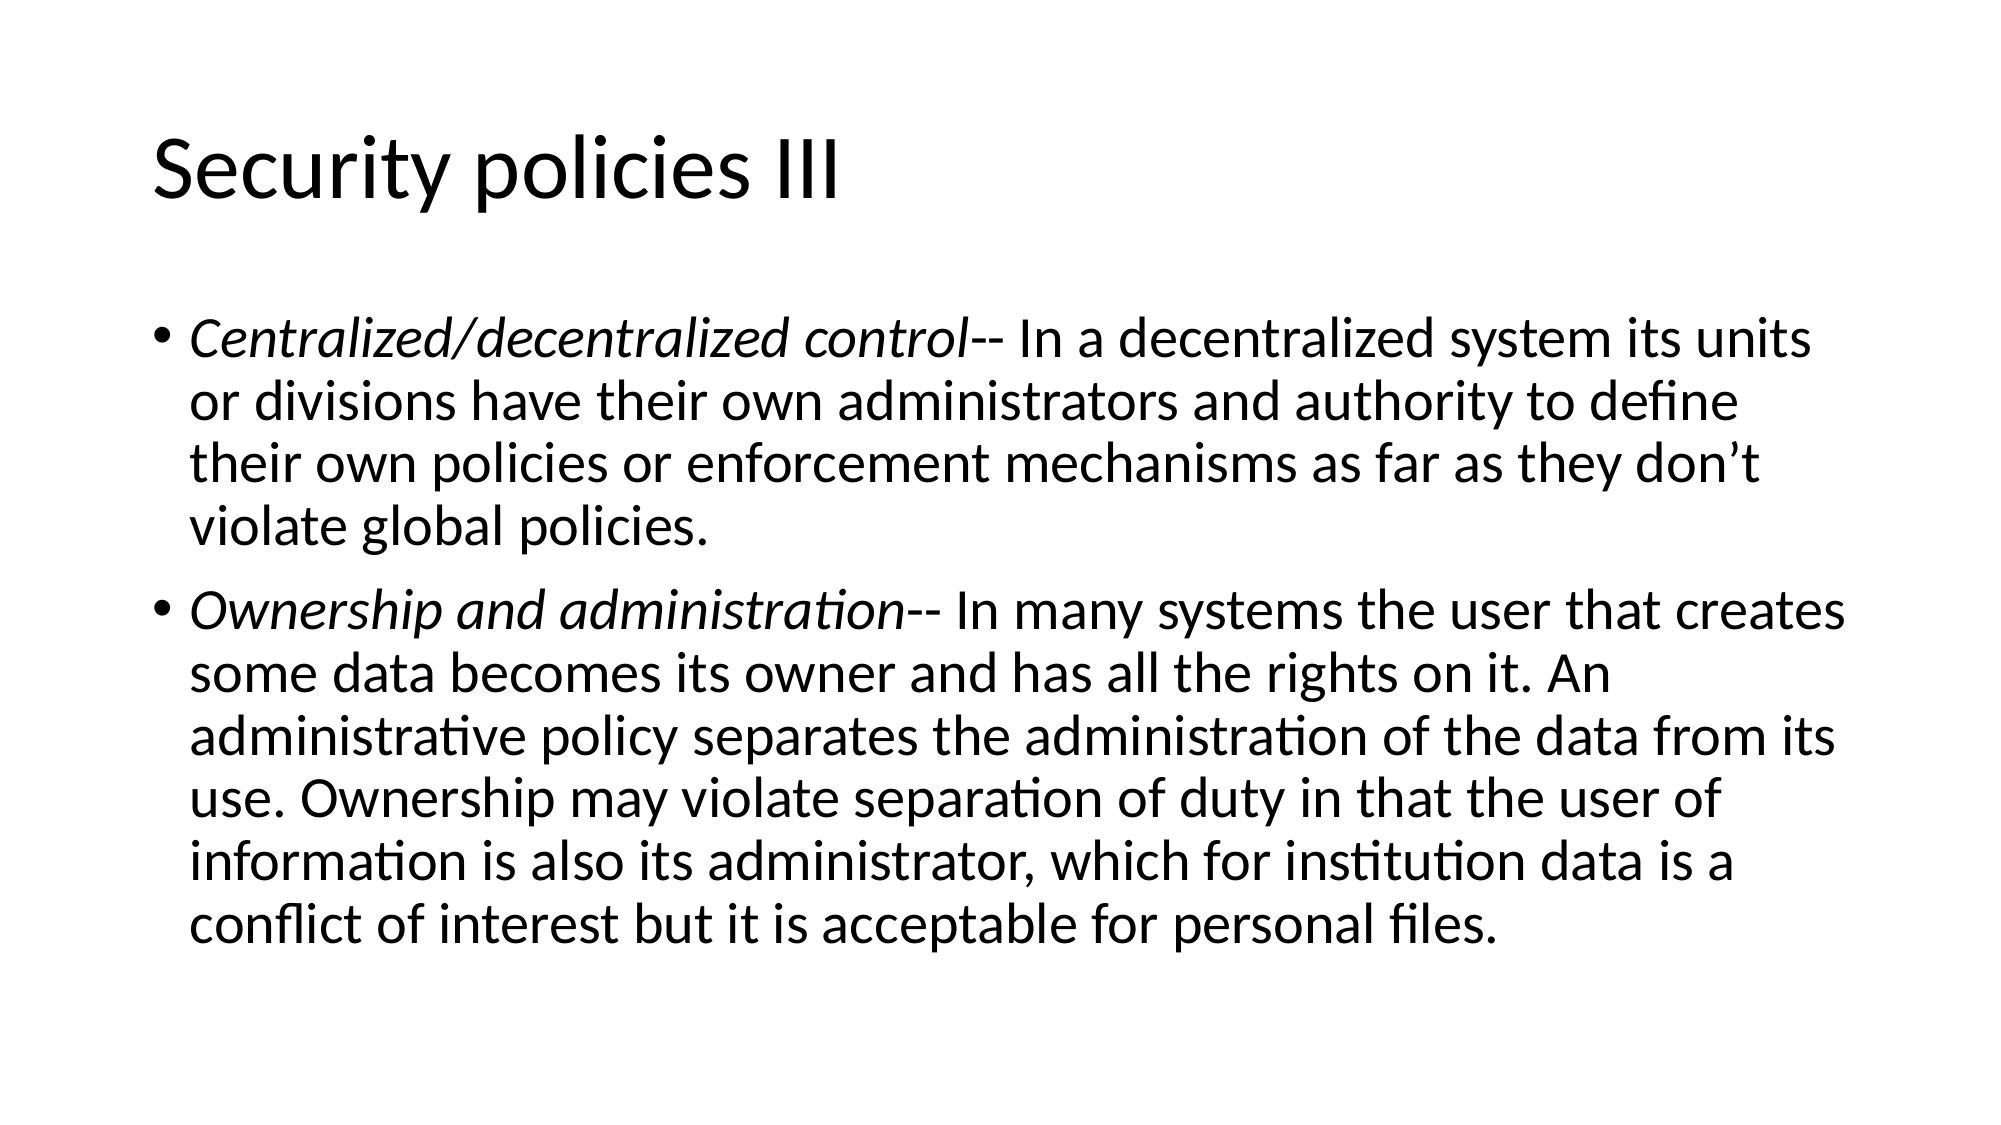

# Security policies III
Centralized/decentralized control-- In a decentralized system its units or divisions have their own administrators and authority to define their own policies or enforcement mechanisms as far as they don’t violate global policies.
Ownership and administration-- In many systems the user that creates some data becomes its owner and has all the rights on it. An administrative policy separates the administration of the data from its use. Ownership may violate separation of duty in that the user of information is also its administrator, which for institution data is a conflict of interest but it is acceptable for personal files.